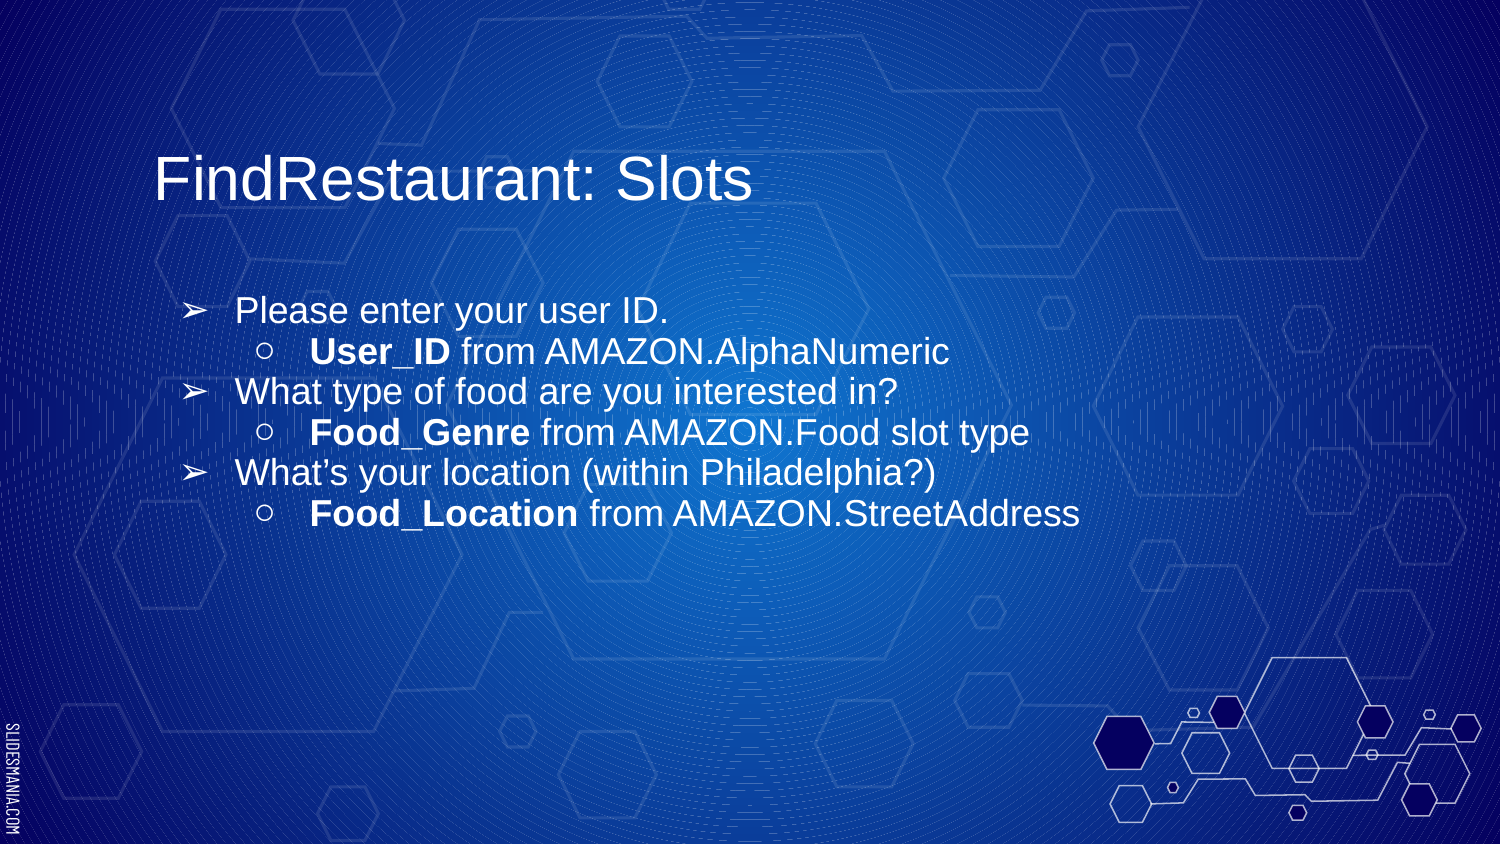

# FindRestaurant: Slots
Please enter your user ID.
User_ID from AMAZON.AlphaNumeric
What type of food are you interested in?
Food_Genre from AMAZON.Food slot type
What’s your location (within Philadelphia?)
Food_Location from AMAZON.StreetAddress